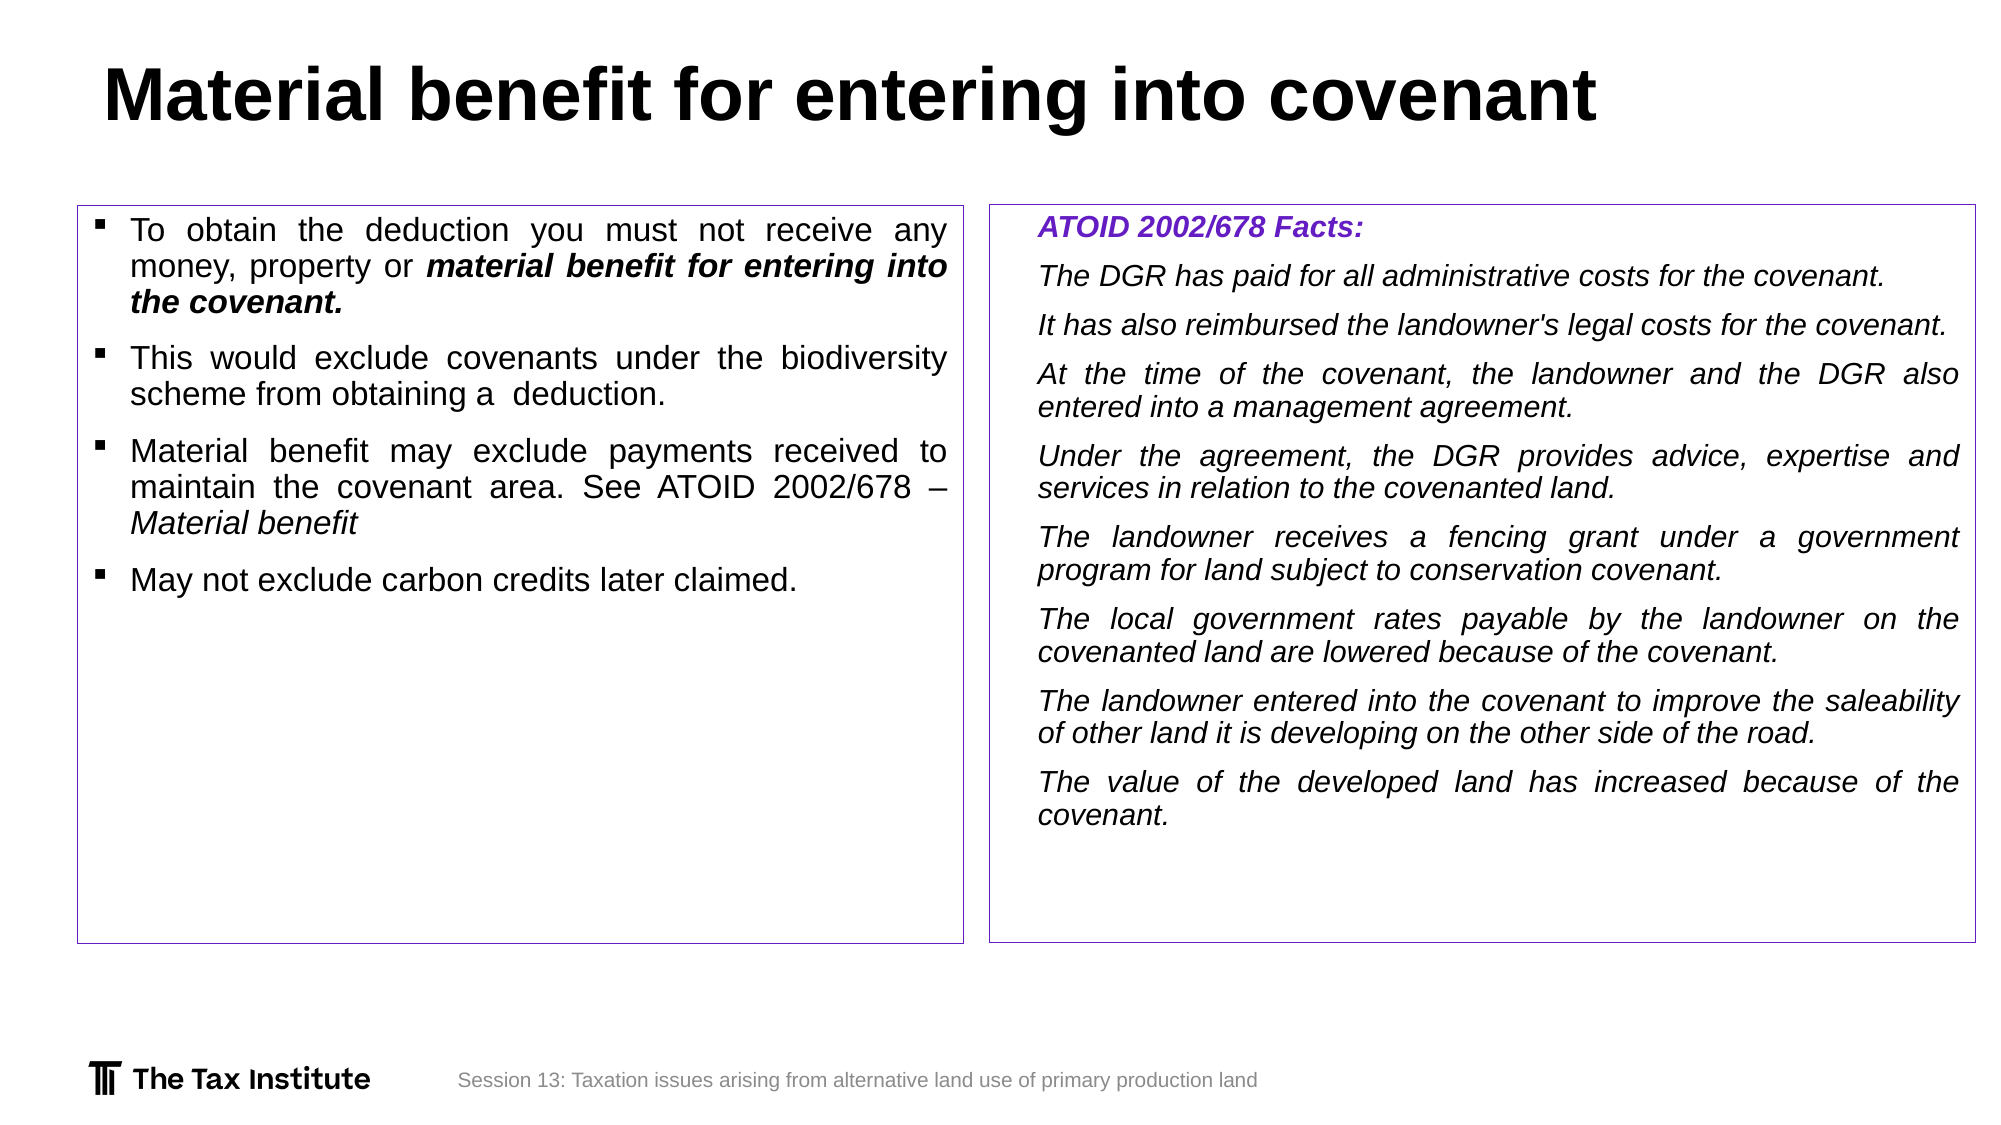

# Material benefit for entering into covenant
ATOID 2002/678 Facts:
The DGR has paid for all administrative costs for the covenant.
It has also reimbursed the landowner's legal costs for the covenant.
At the time of the covenant, the landowner and the DGR also entered into a management agreement.
Under the agreement, the DGR provides advice, expertise and services in relation to the covenanted land.
The landowner receives a fencing grant under a government program for land subject to conservation covenant.
The local government rates payable by the landowner on the covenanted land are lowered because of the covenant.
The landowner entered into the covenant to improve the saleability of other land it is developing on the other side of the road.
The value of the developed land has increased because of the covenant.

To obtain the deduction you must not receive any money, property or material benefit for entering into the covenant.
This would exclude covenants under the biodiversity scheme from obtaining a  deduction.
Material benefit may exclude payments received to maintain the covenant area. See ATOID 2002/678 – Material benefit
May not exclude carbon credits later claimed.

Session 13: Taxation issues arising from alternative land use of primary production land